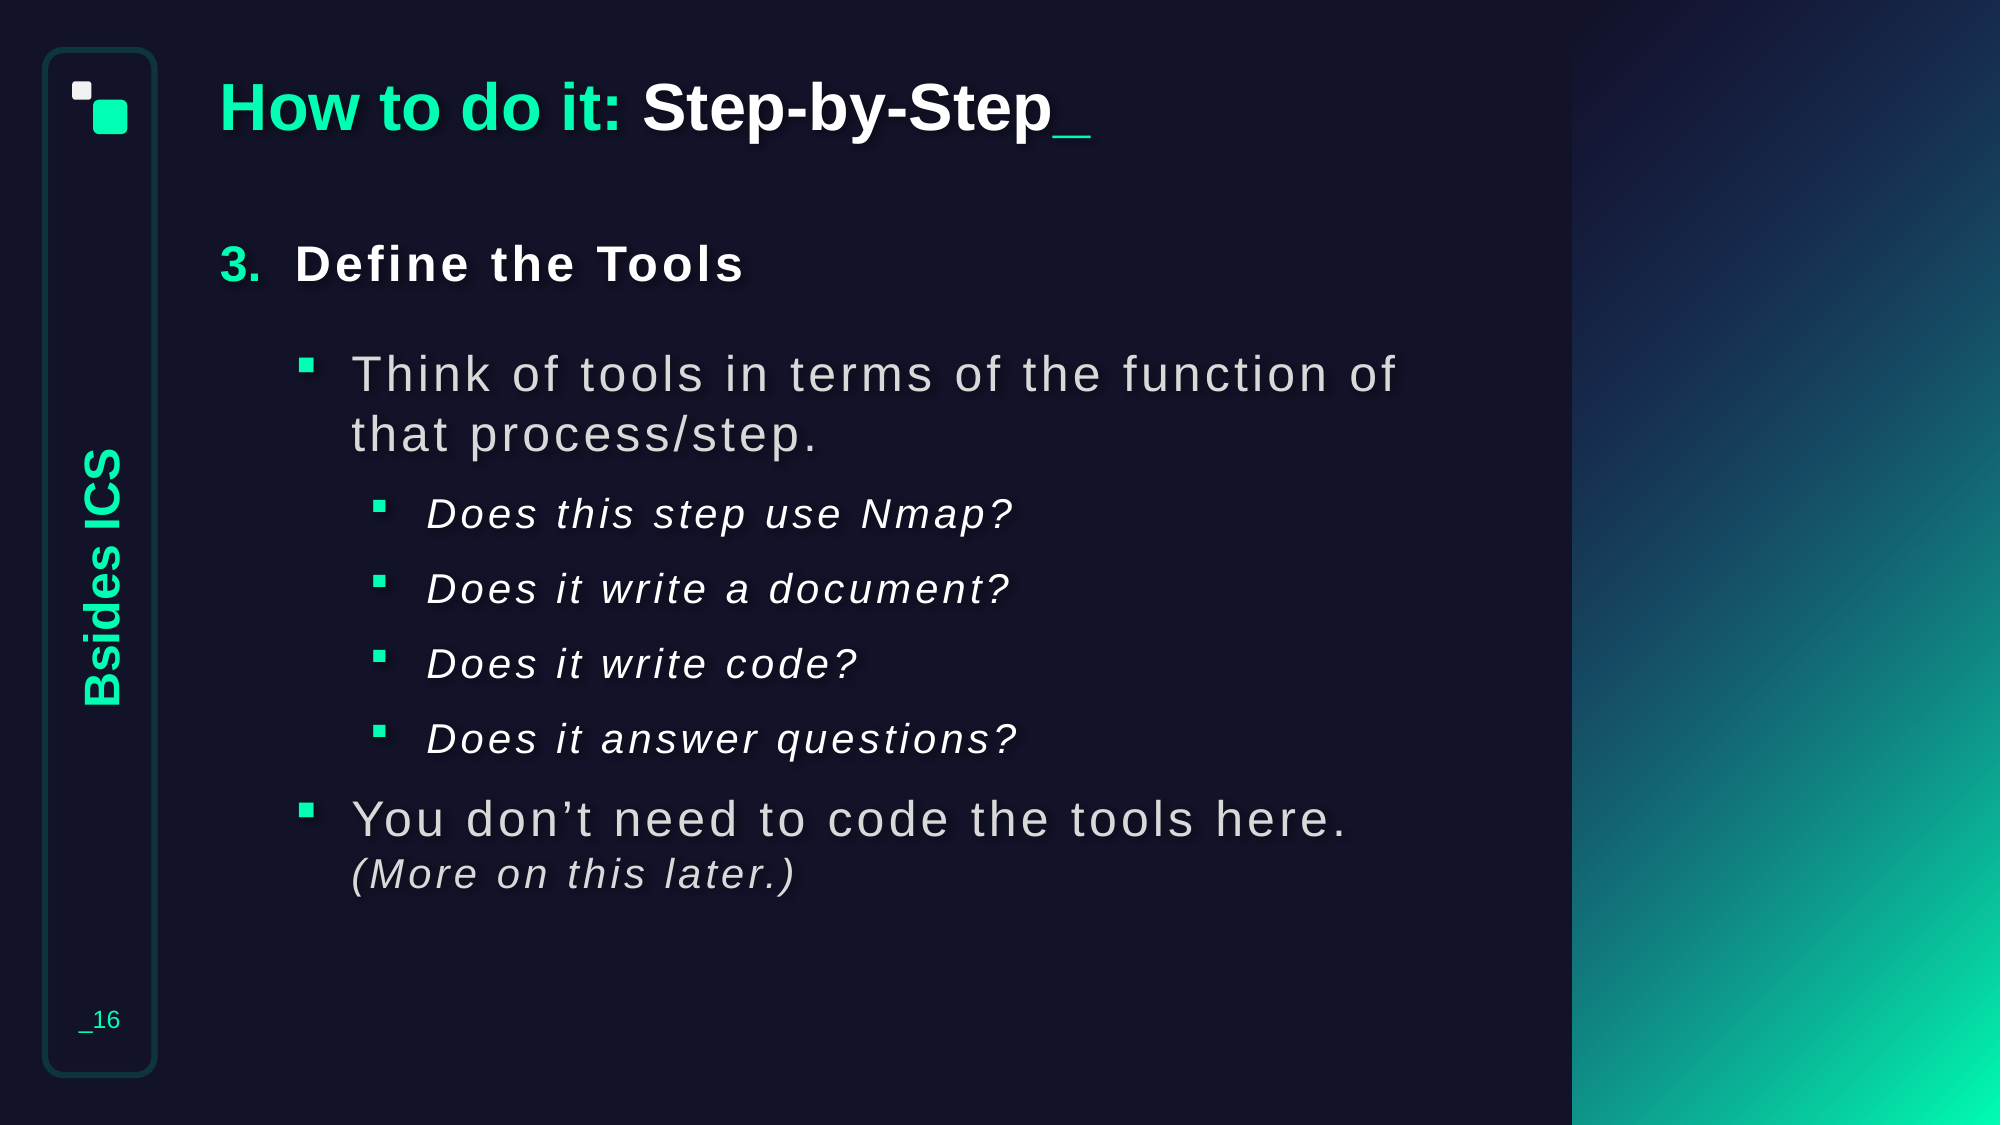

How to do it: Step-by-Step_

_16
Define the Tools
Think of tools in terms of the function of that process/step.
Does this step use Nmap?
Does it write a document?
Does it write code?
Does it answer questions?
You don’t need to code the tools here. (More on this later.)
01
Bsides ICS